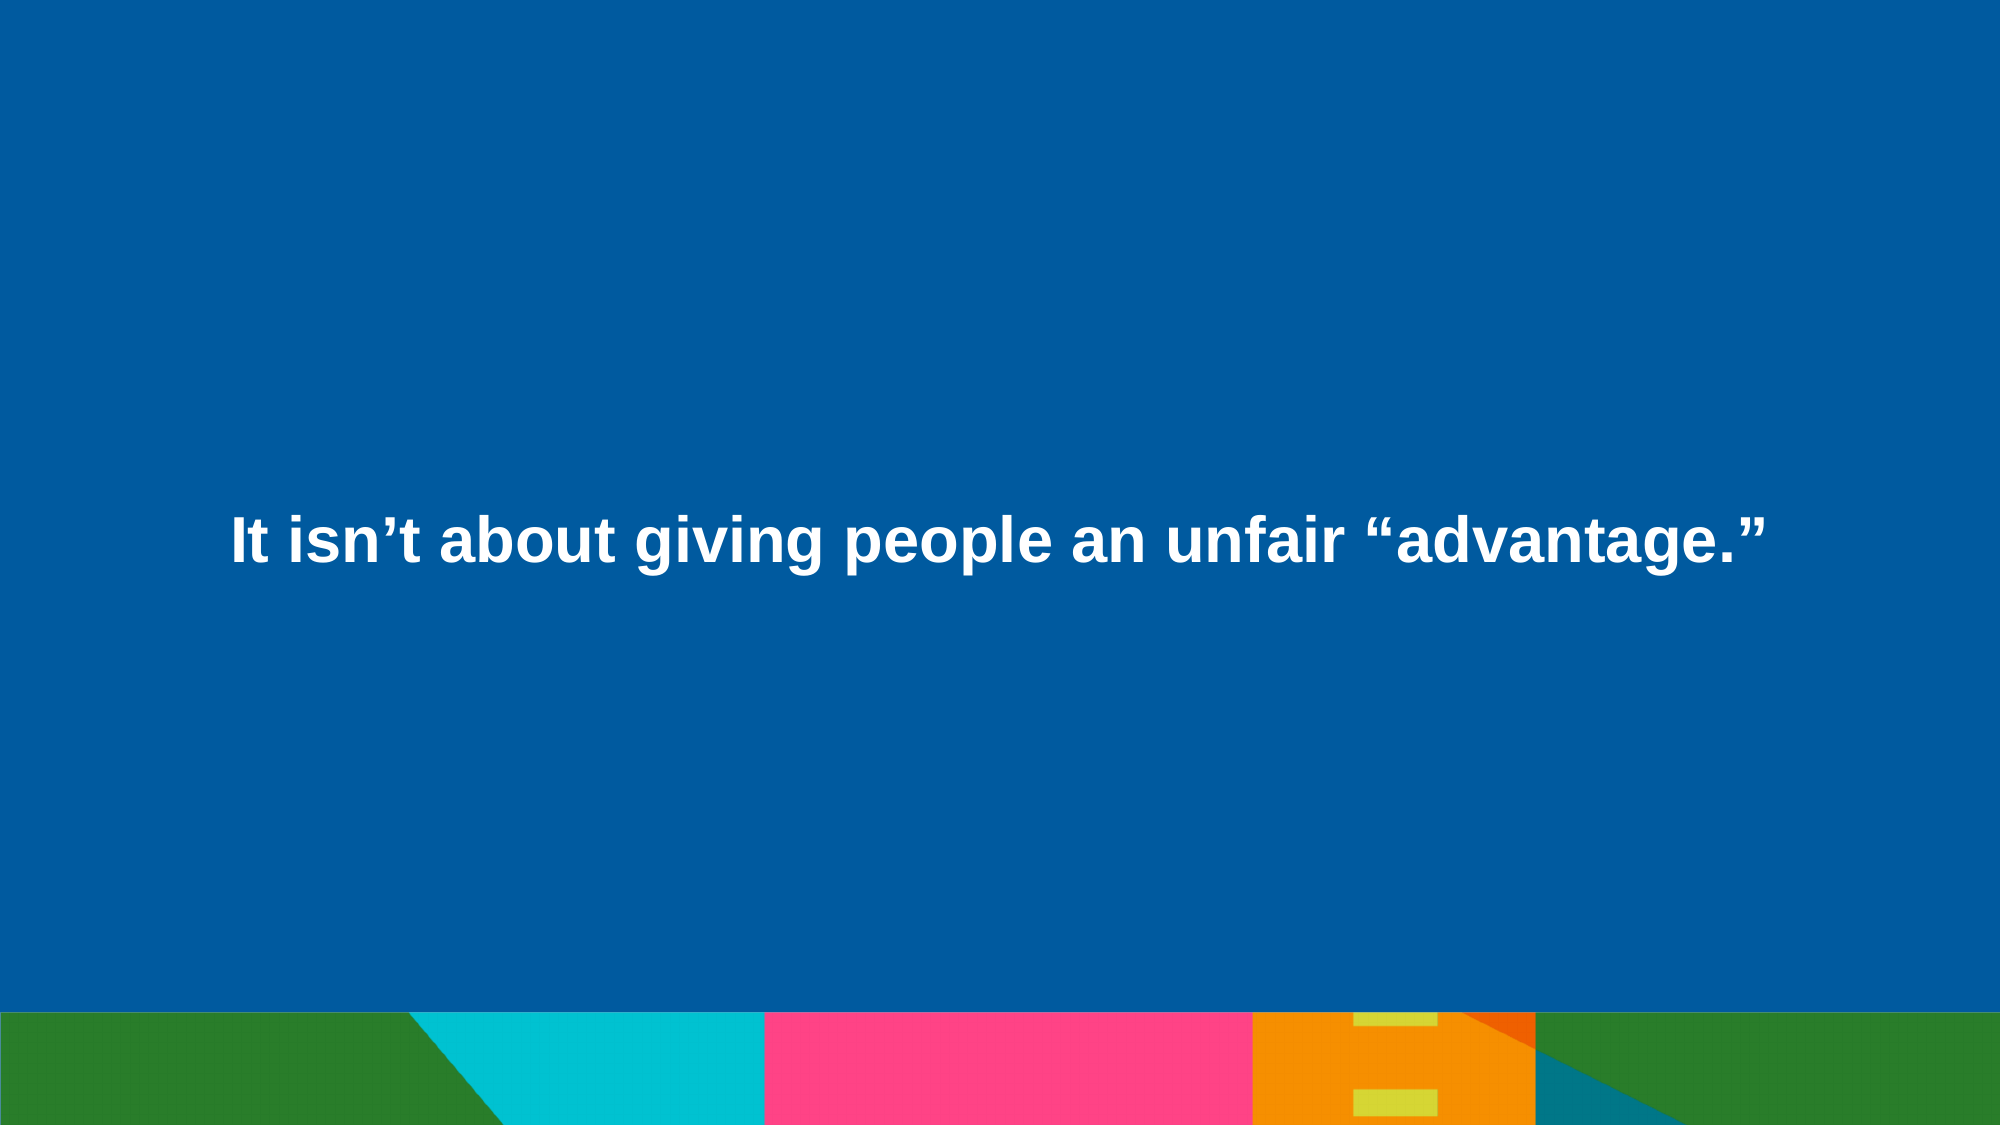

It isn’t about giving people an unfair “advantage.”